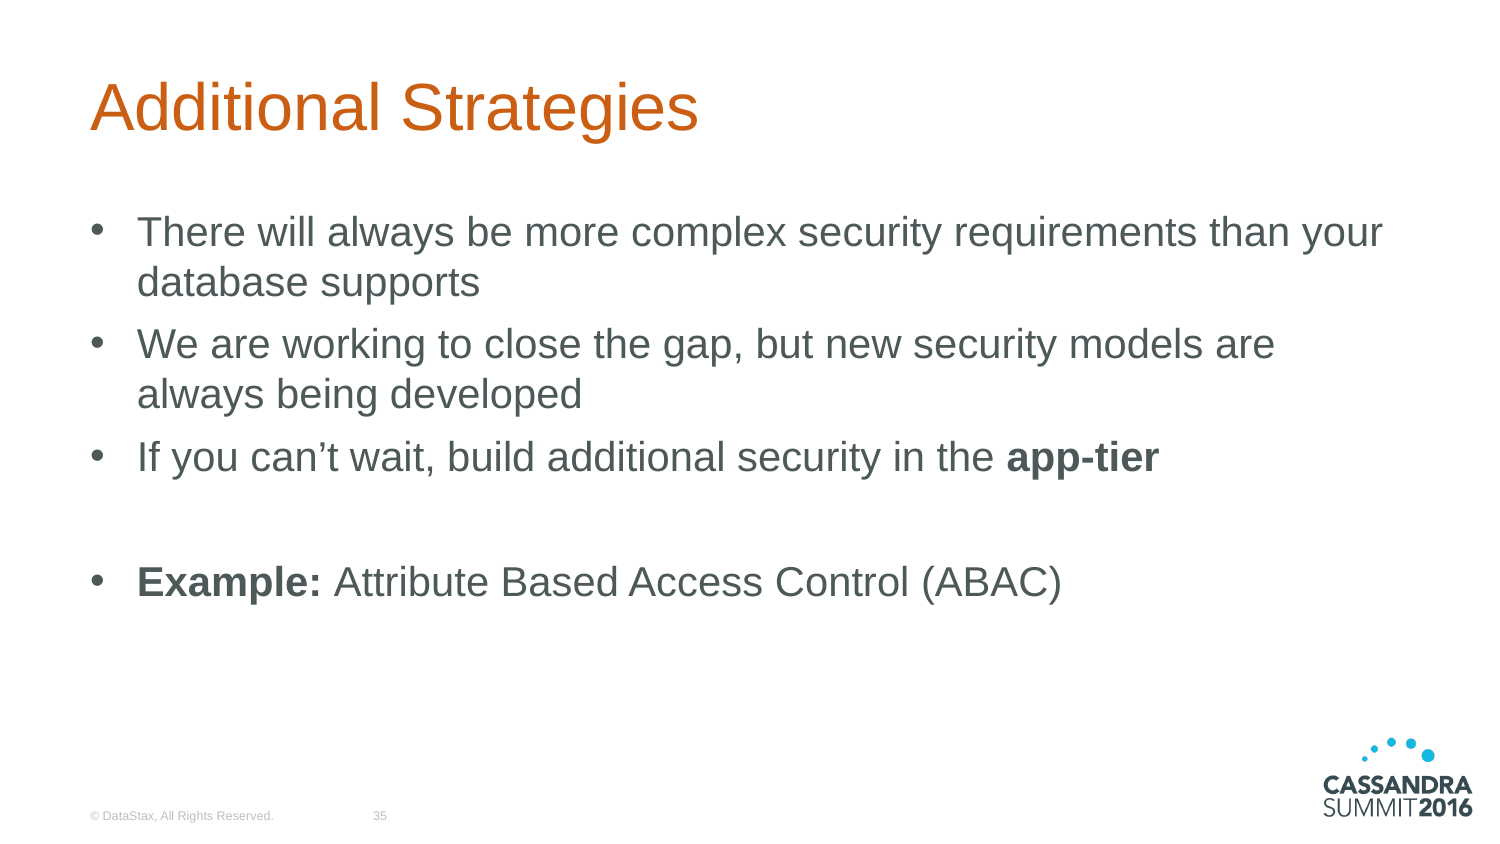

# Additional Strategies
There will always be more complex security requirements than your database supports
We are working to close the gap, but new security models are always being developed
If you can’t wait, build additional security in the app-tier

Example: Attribute Based Access Control (ABAC)
© DataStax, All Rights Reserved.
35